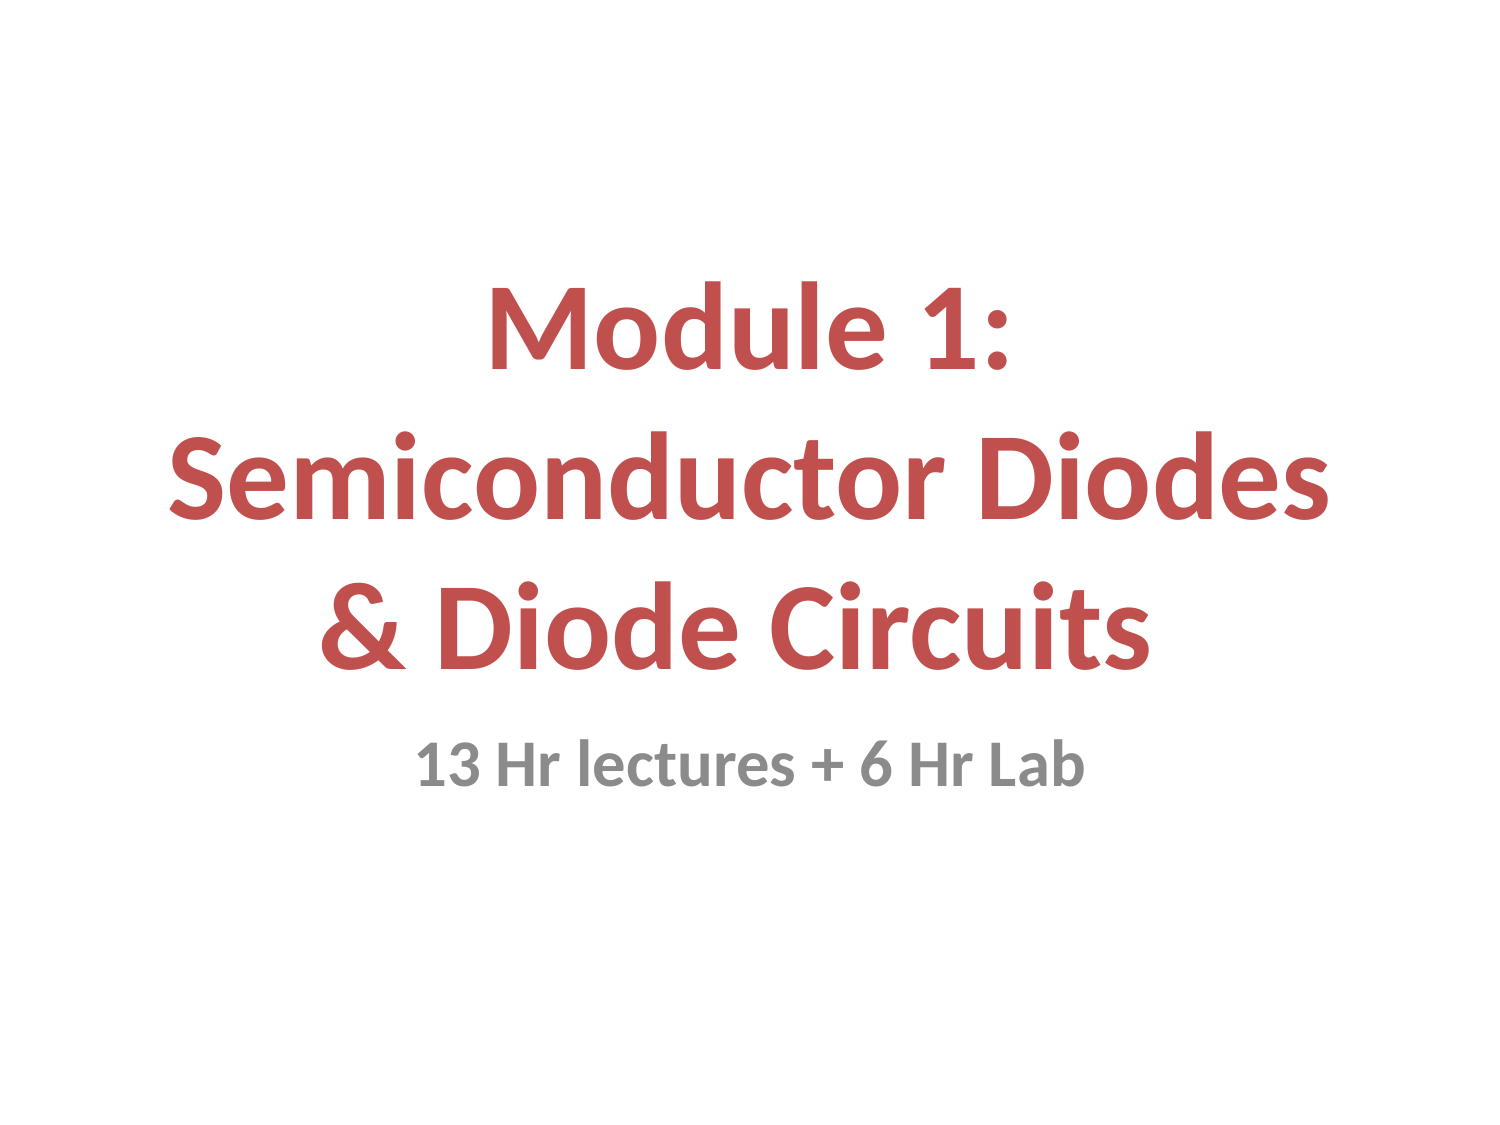

# Module 1: Semiconductor Diodes & Diode Circuits
13 Hr lectures + 6 Hr Lab